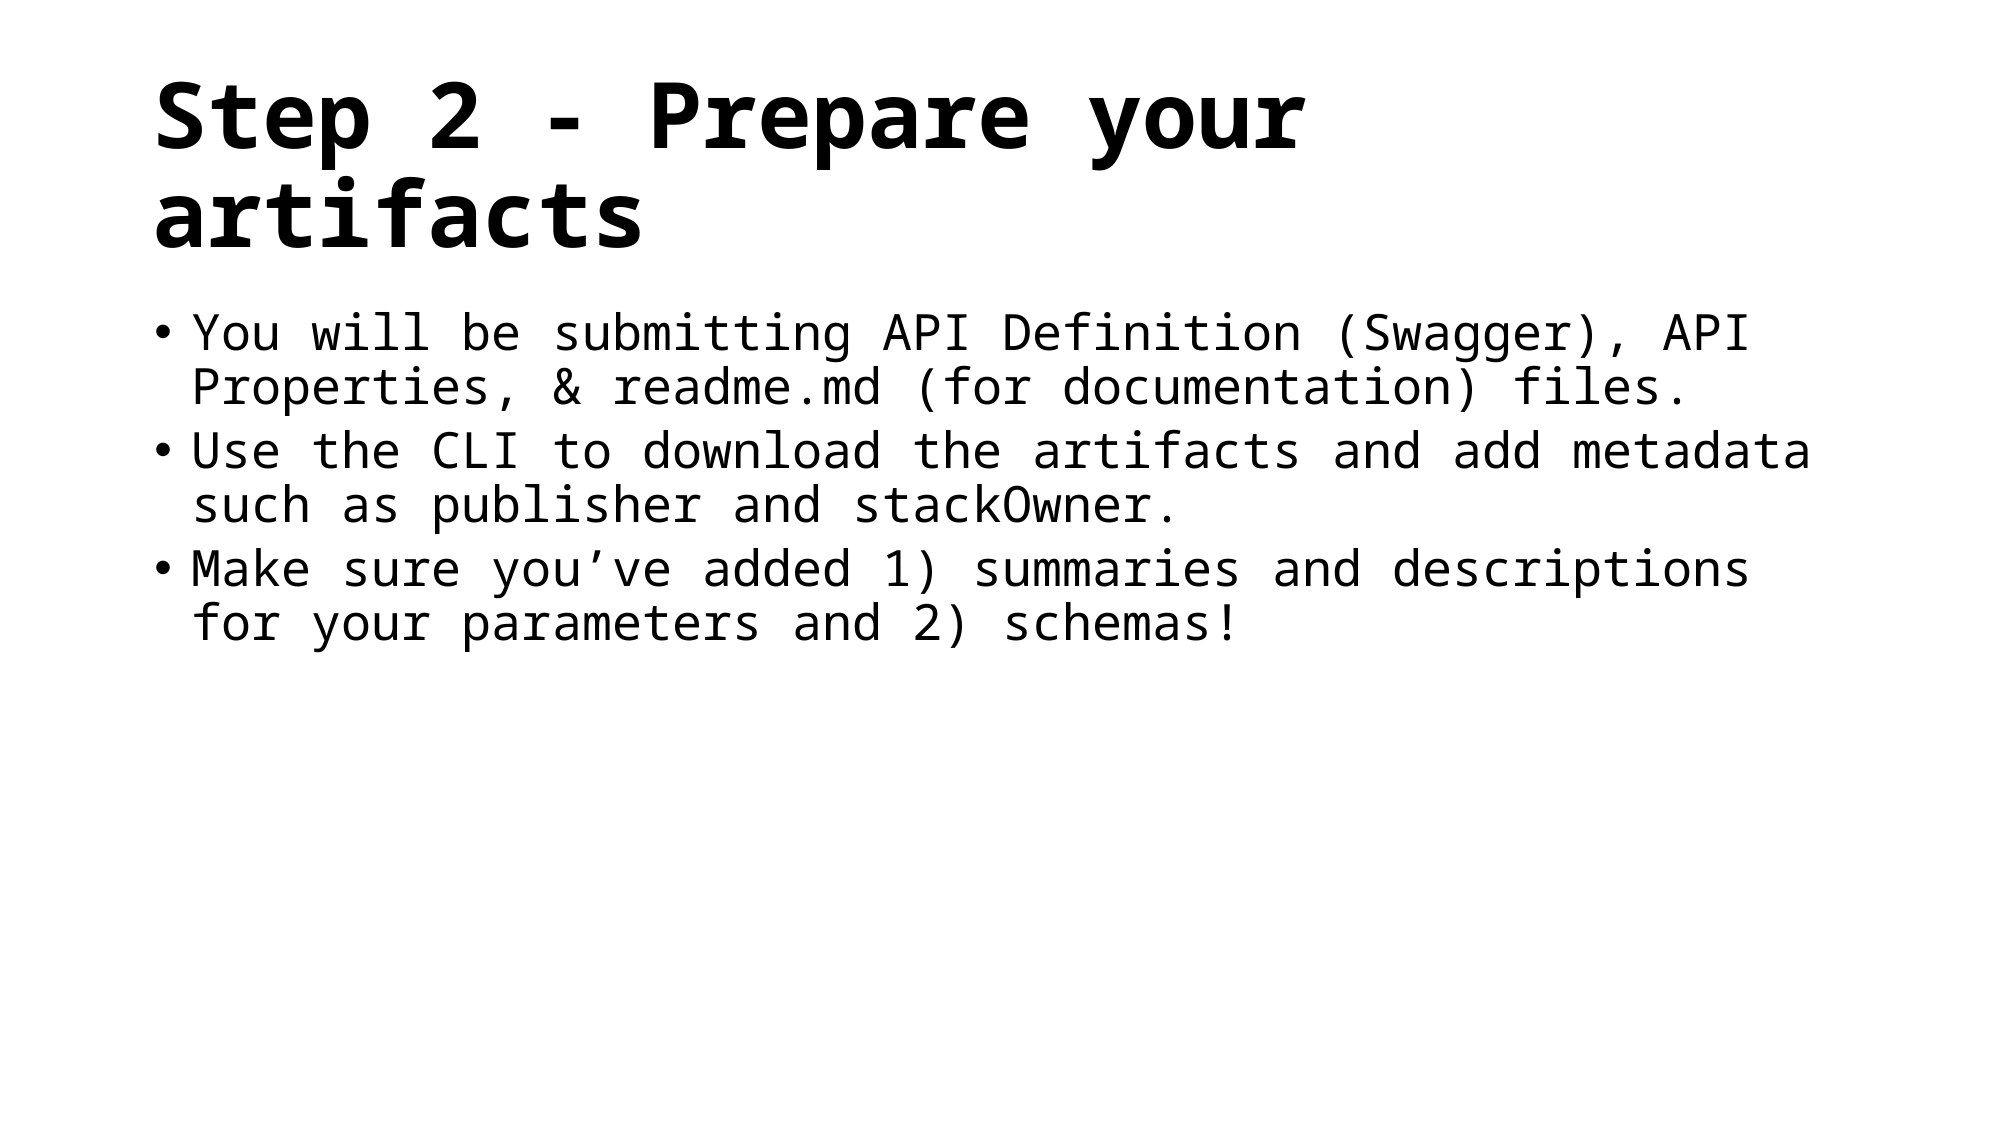

# Step 2 - Prepare your artifacts
You will be submitting API Definition (Swagger), API Properties, & readme.md (for documentation) files.
Use the CLI to download the artifacts and add metadata such as publisher and stackOwner.
Make sure you’ve added 1) summaries and descriptions for your parameters and 2) schemas!